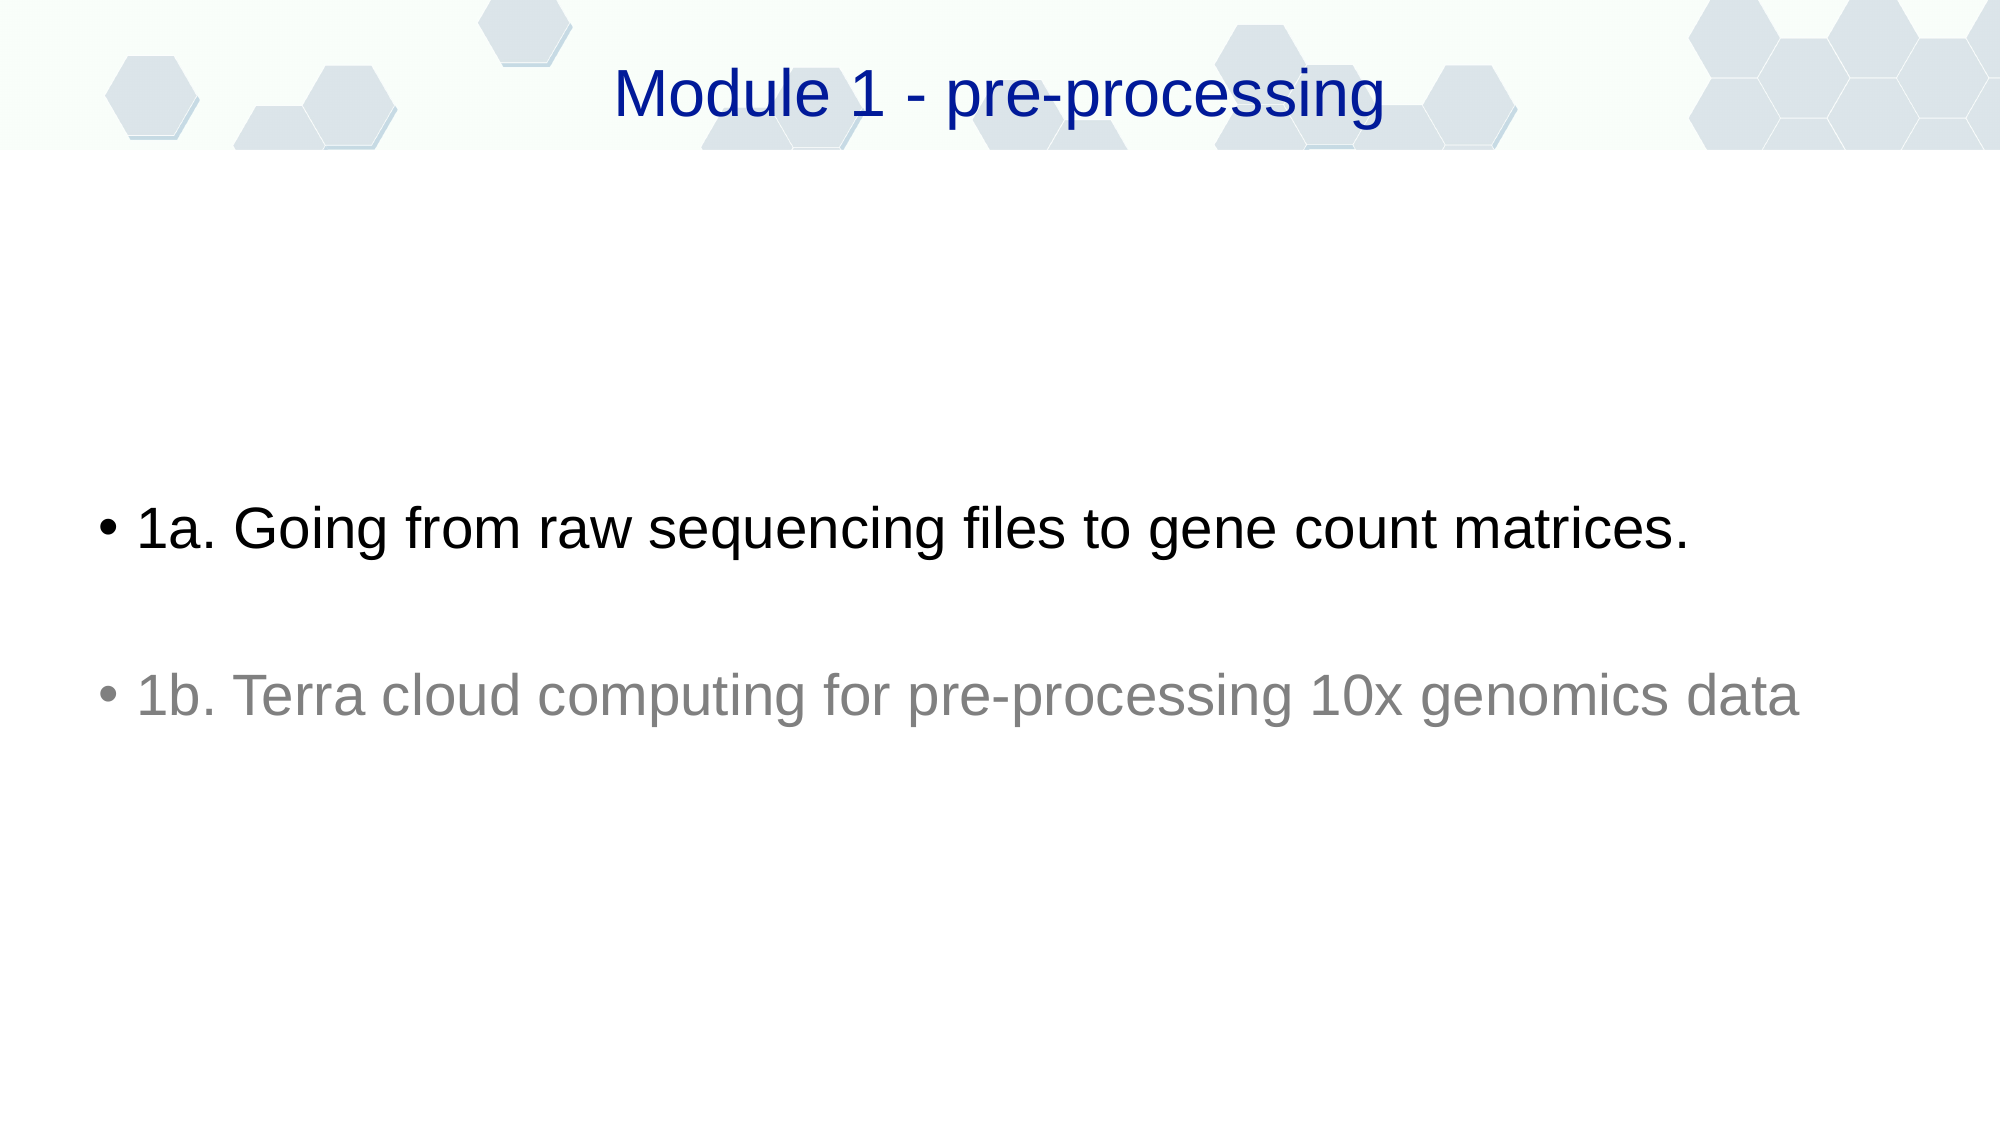

Module 1 - pre-processing
1a. Going from raw sequencing files to gene count matrices.

1b. Terra cloud computing for pre-processing 10x genomics data